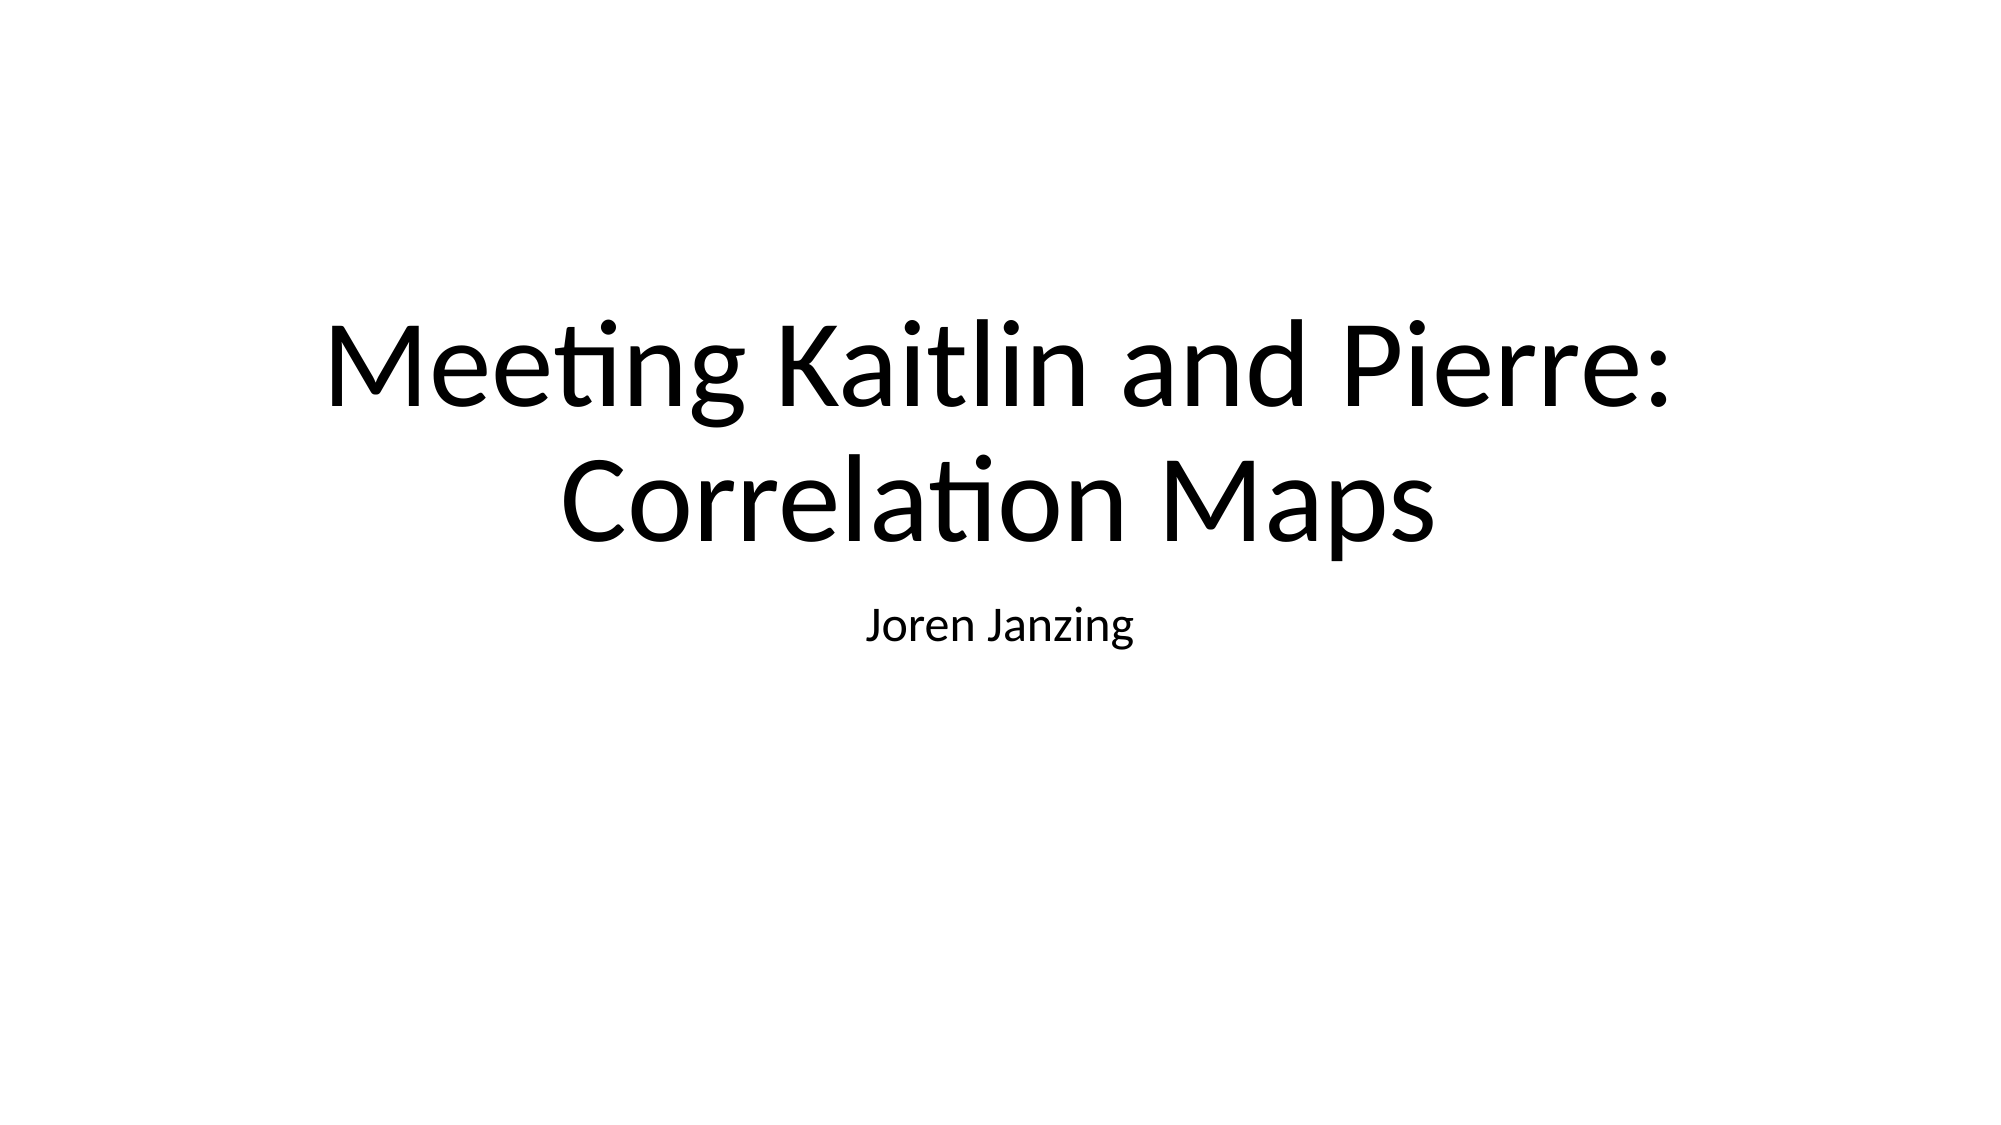

# Meeting Kaitlin and Pierre: Correlation Maps
Joren Janzing